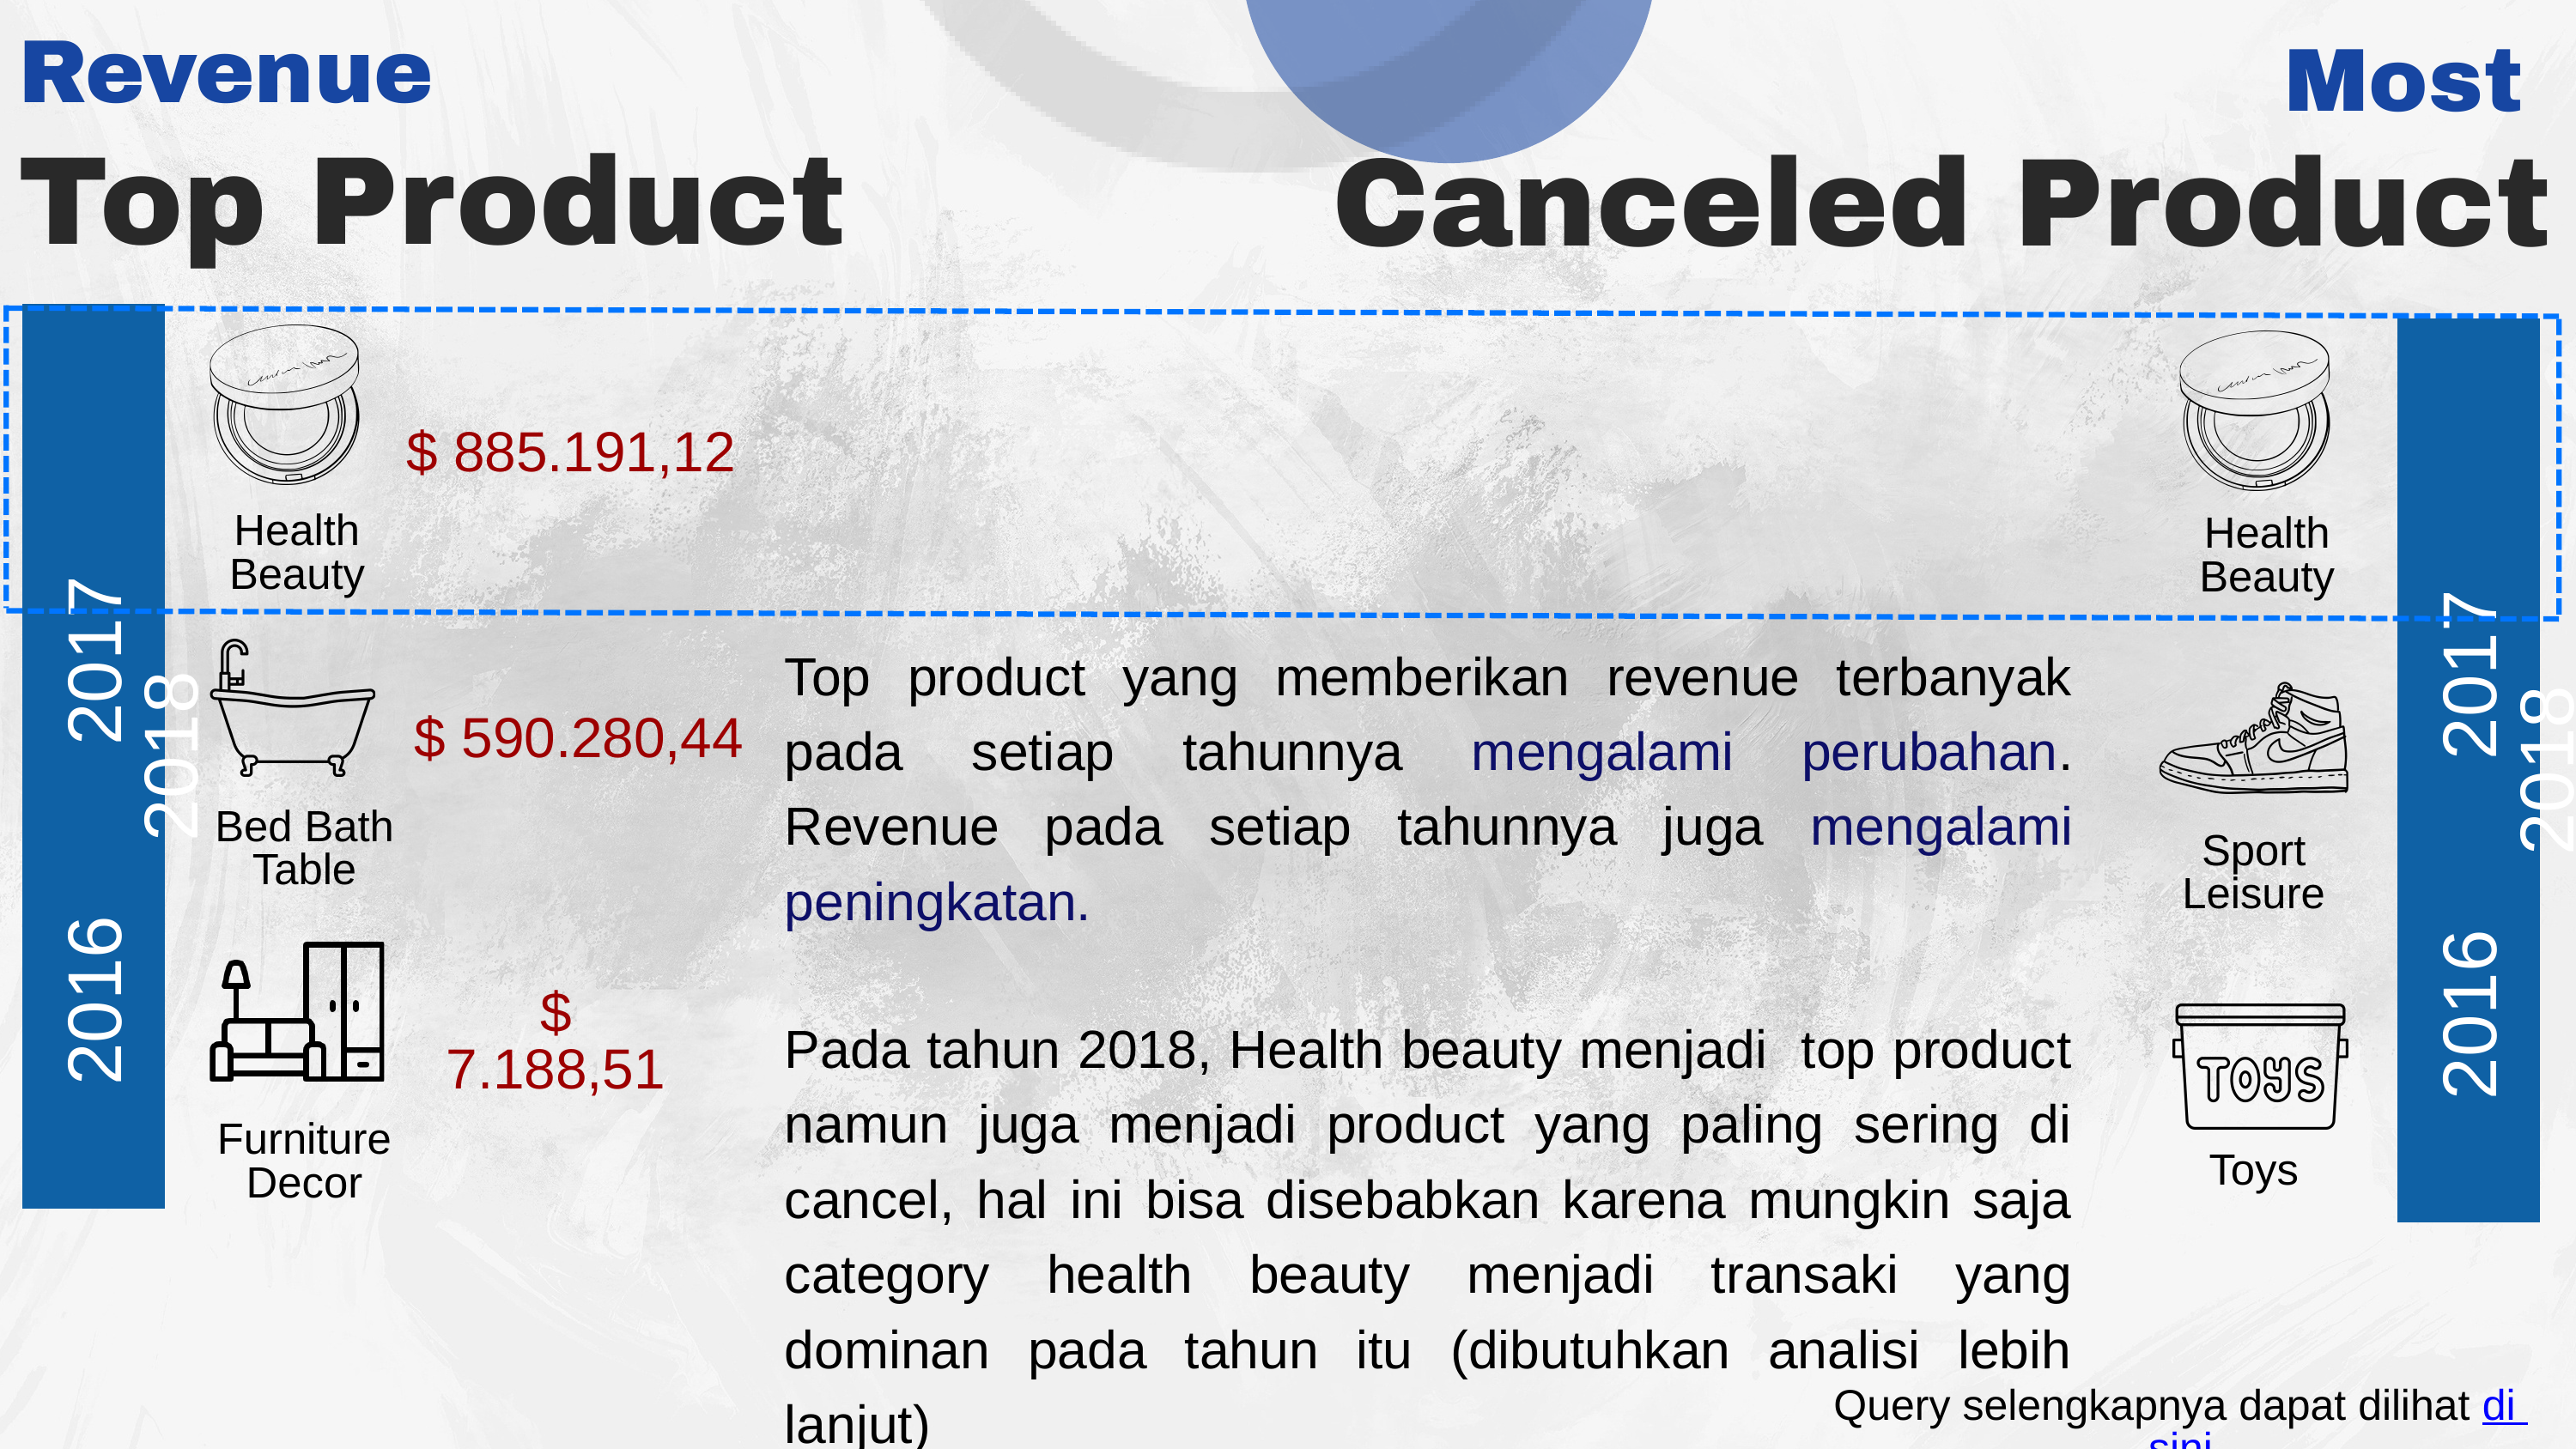

Revenue
Most
Top Product
Canceled Product

$ 885.191,12
Health
Beauty
Health
Beauty

Top product yang memberikan revenue terbanyak pada setiap tahunnya mengalami perubahan. Revenue pada setiap tahunnya juga mengalami peningkatan.

Pada tahun 2018, Health beauty menjadi  top product namun juga menjadi product yang paling sering di cancel, hal ini bisa disebabkan karena mungkin saja category health beauty menjadi transaki yang dominan pada tahun itu (dibutuhkan analisi lebih lanjut)

$ 590.280,44
2016        2017        2018
2016        2017        2018
Bed Bath
Table
Sport
Leisure

$ 7.188,51

Furniture
Decor
Toys
Query selengkapnya dapat dilihat di sini